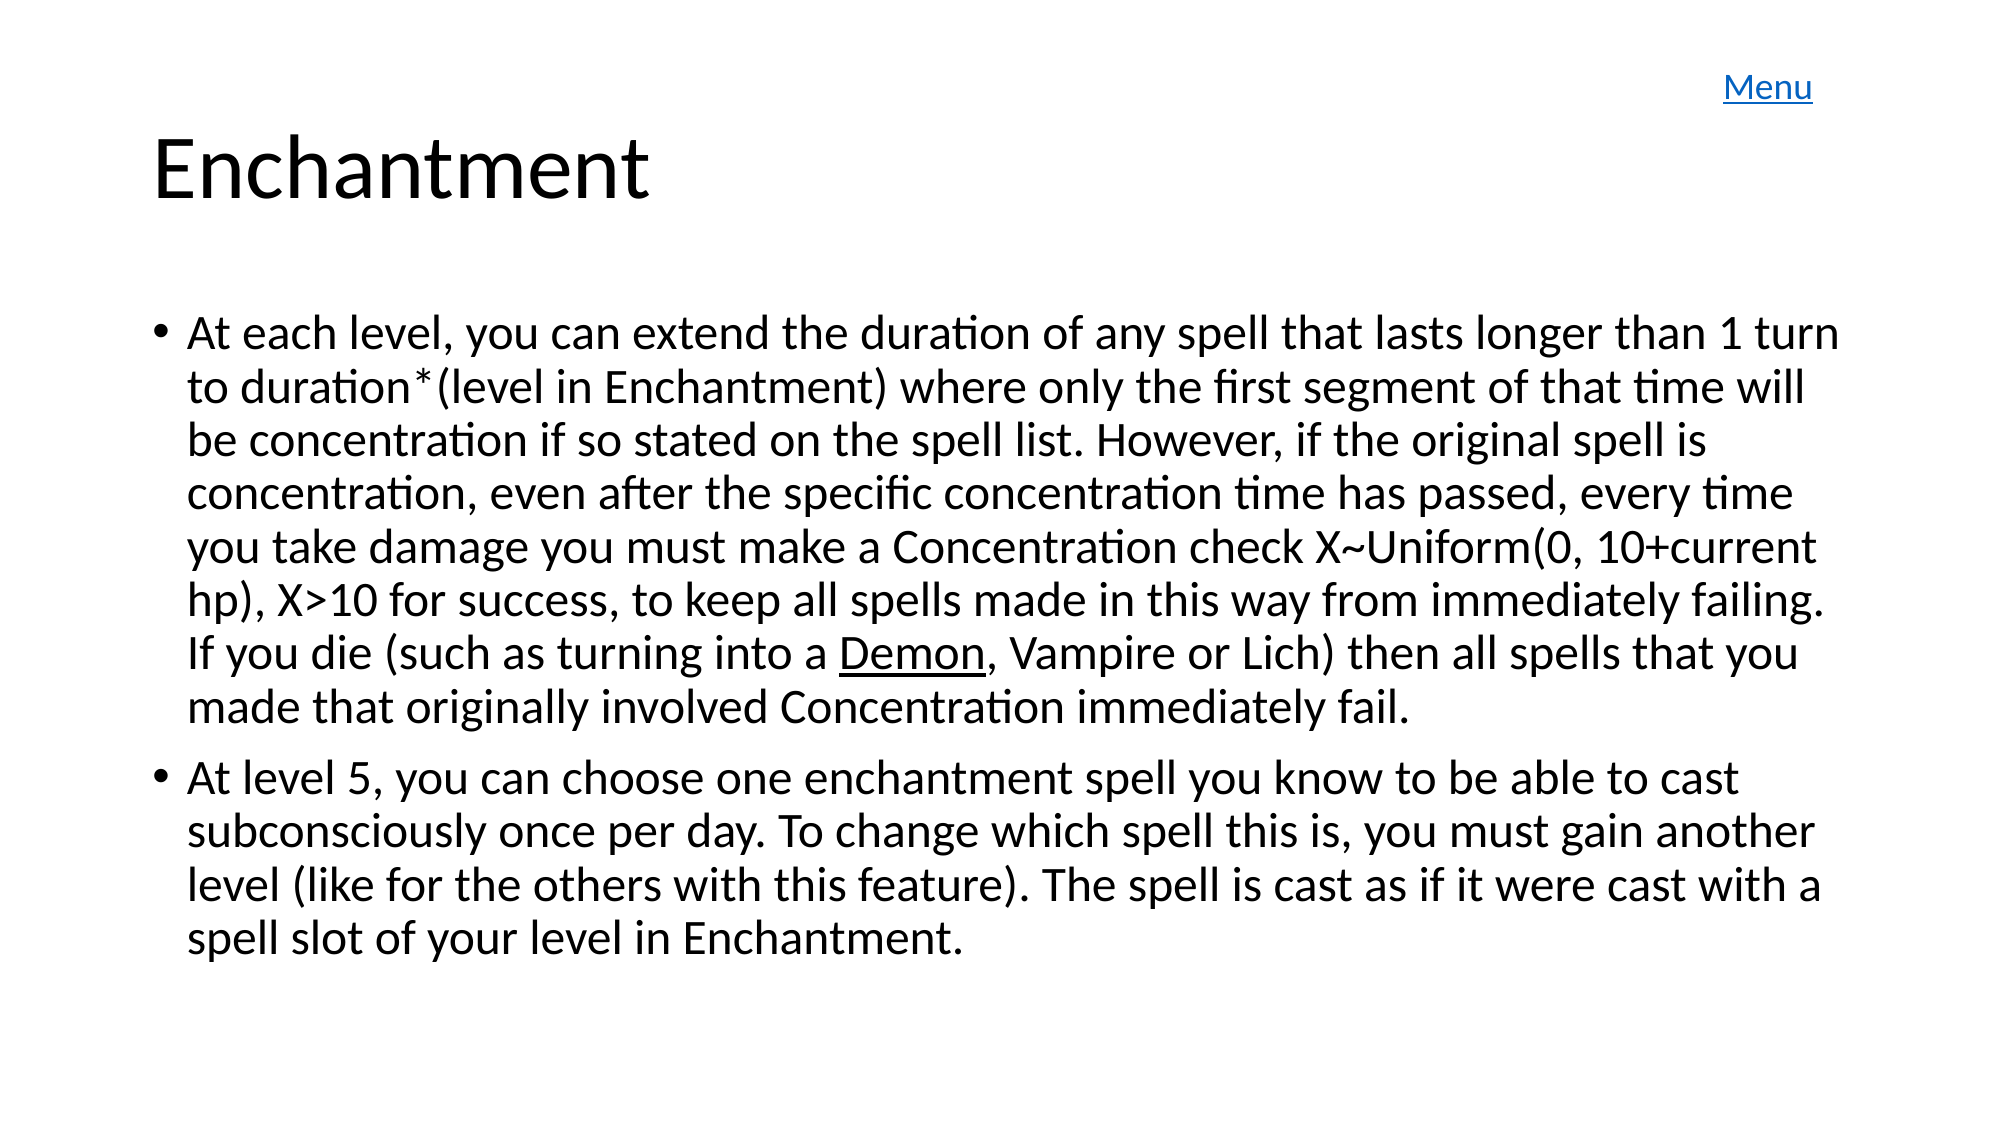

Menu
# Enchantment
At each level, you can extend the duration of any spell that lasts longer than 1 turn to duration*(level in Enchantment) where only the first segment of that time will be concentration if so stated on the spell list. However, if the original spell is concentration, even after the specific concentration time has passed, every time you take damage you must make a Concentration check X~Uniform(0, 10+current hp), X>10 for success, to keep all spells made in this way from immediately failing. If you die (such as turning into a Demon, Vampire or Lich) then all spells that you made that originally involved Concentration immediately fail.
At level 5, you can choose one enchantment spell you know to be able to cast subconsciously once per day. To change which spell this is, you must gain another level (like for the others with this feature). The spell is cast as if it were cast with a spell slot of your level in Enchantment.